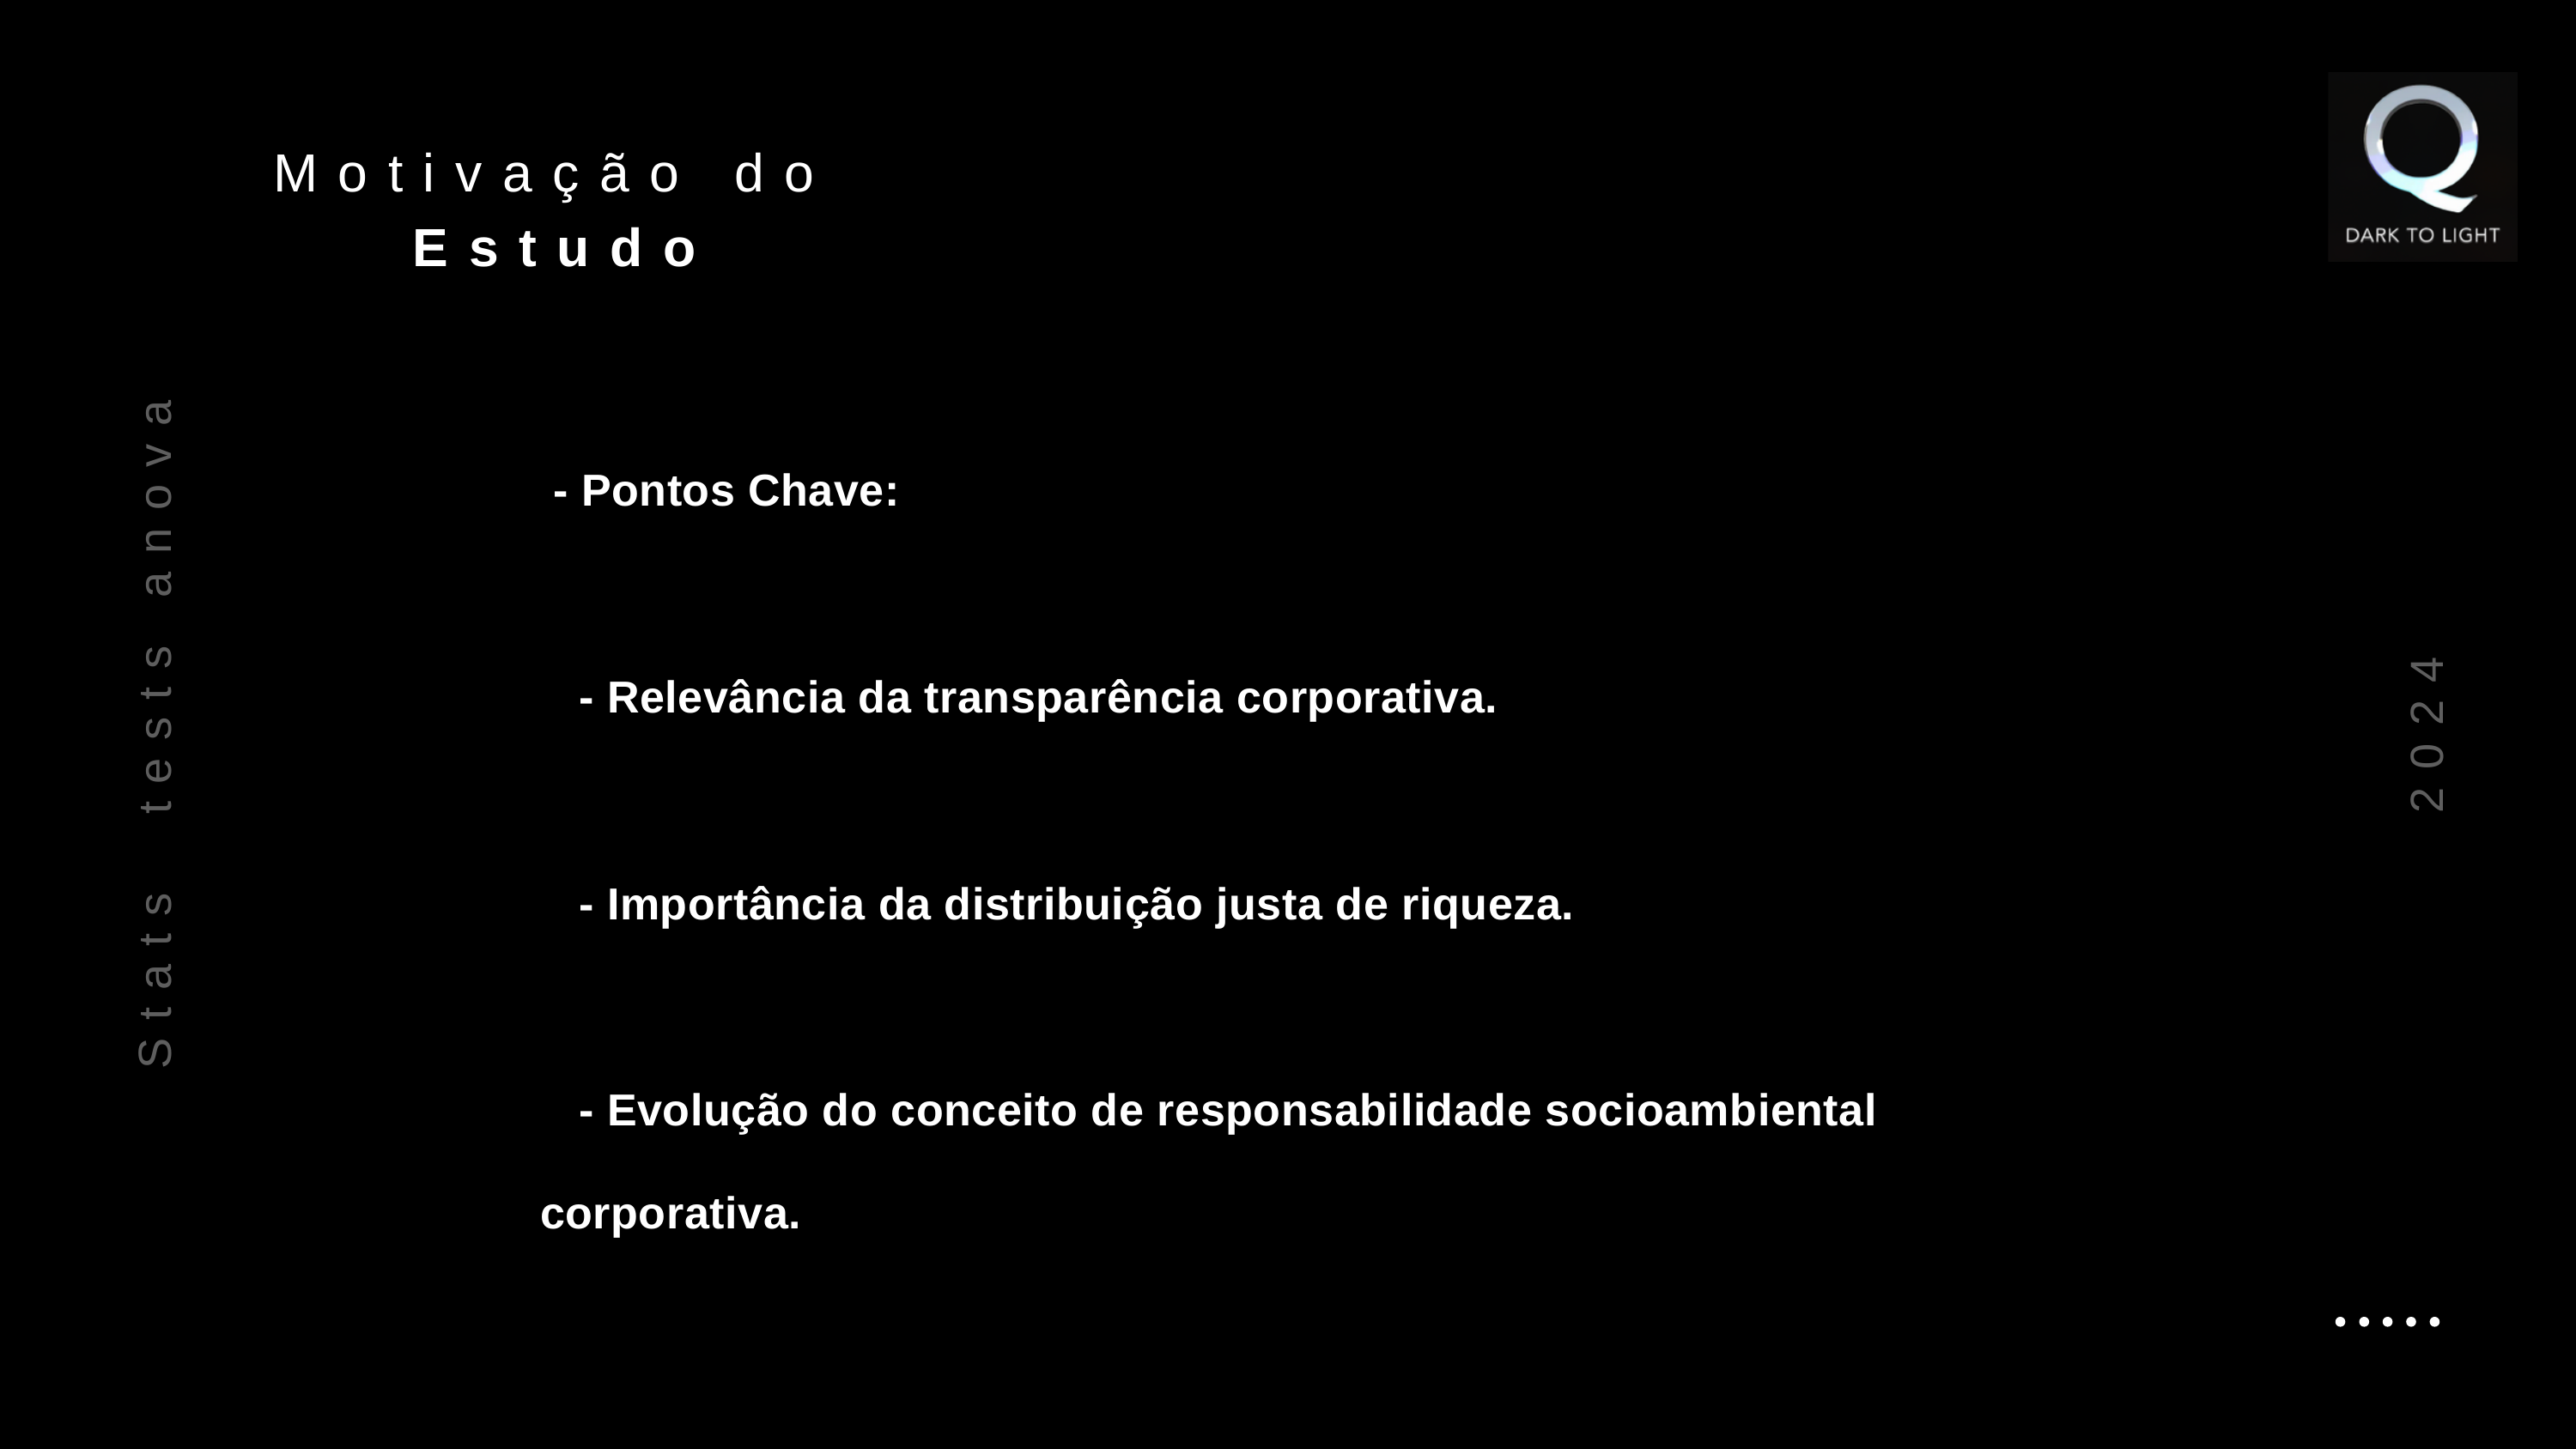

Motivação do Estudo
 - Pontos Chave:

   - Relevância da transparência corporativa.

   - Importância da distribuição justa de riqueza.

   - Evolução do conceito de responsabilidade socioambiental corporativa.

Stats  tests anova
2024